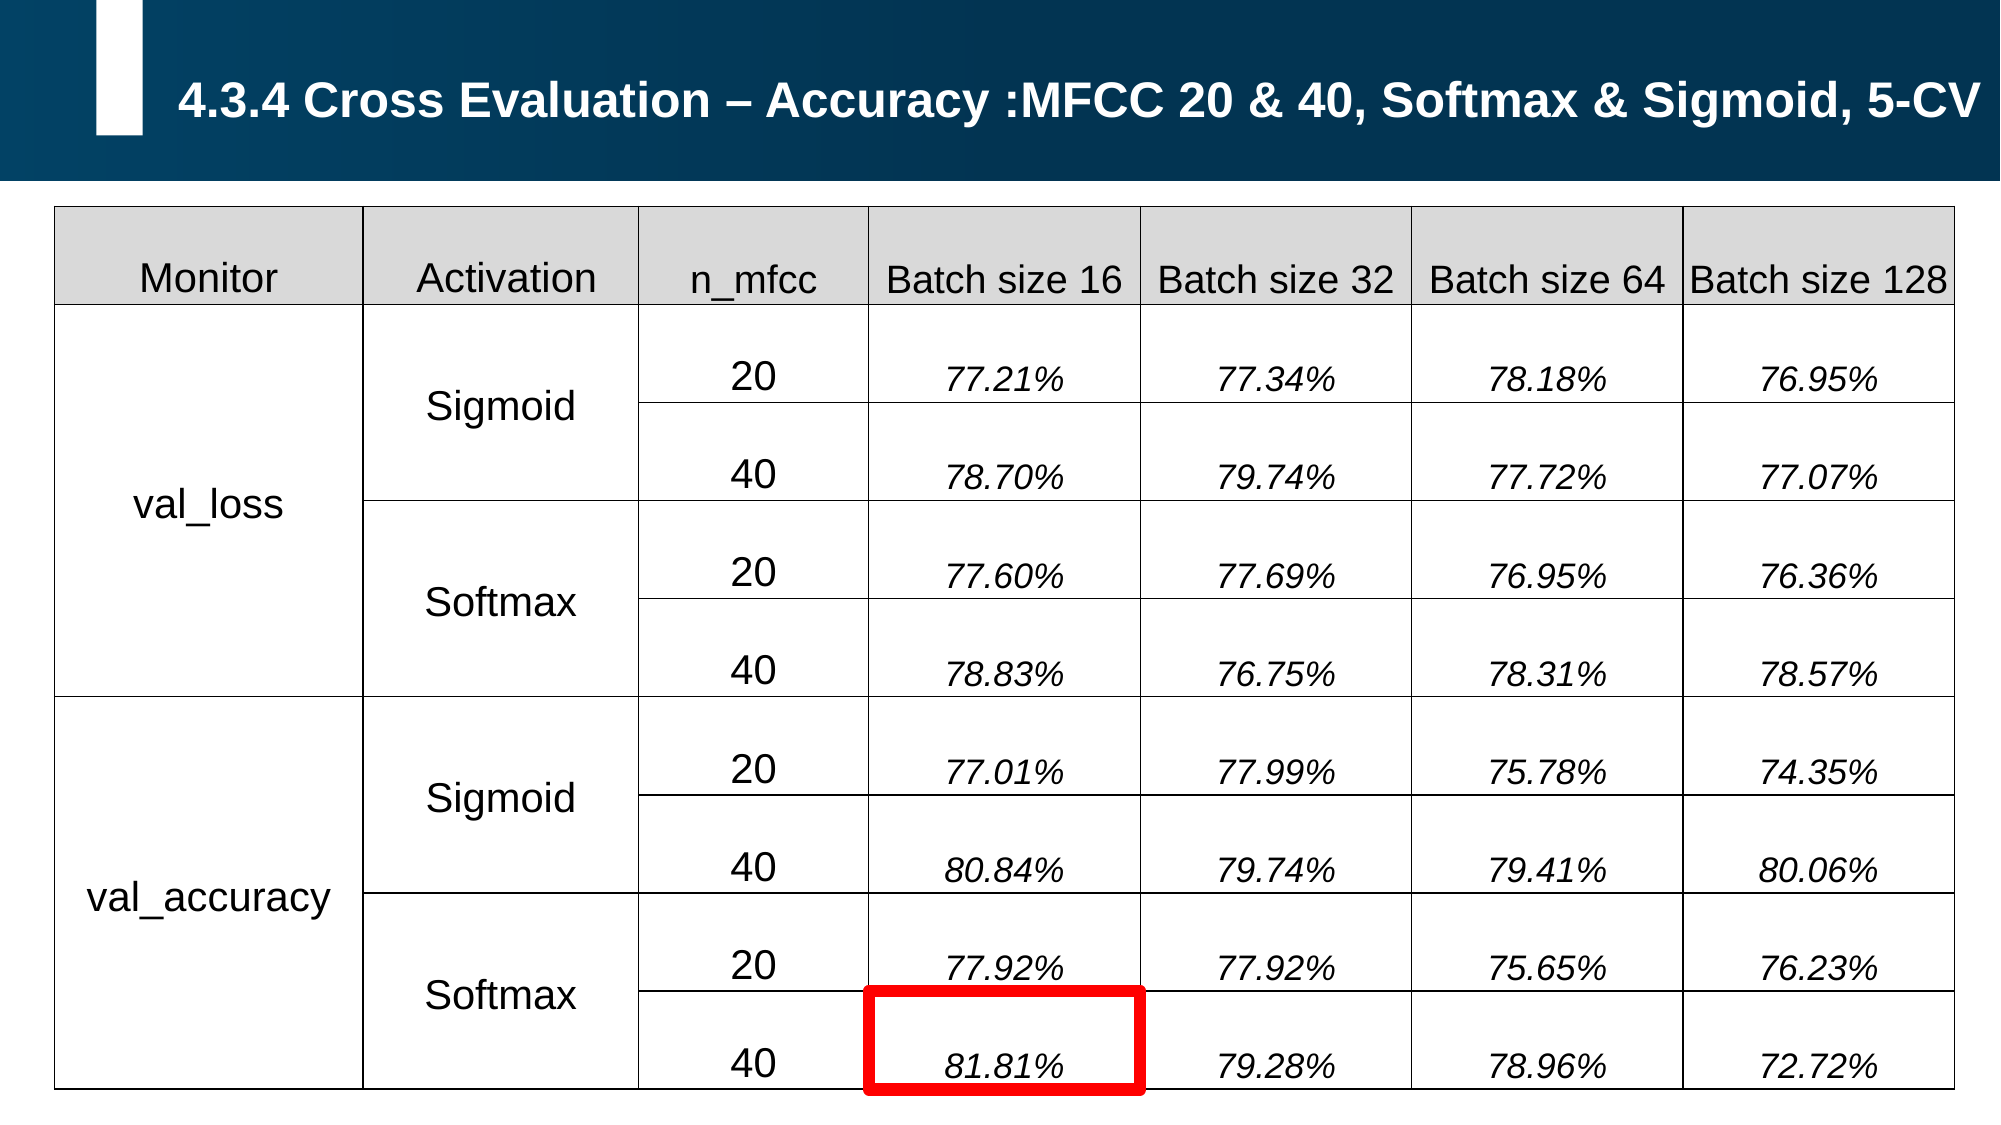

4.3.4 Cross Evaluation – Accuracy :MFCC 20 & 40, Softmax & Sigmoid, 5-CV
| Monitor | Activation | n\_mfcc | Batch size 16 | Batch size 32 | Batch size 64 | Batch size 128 |
| --- | --- | --- | --- | --- | --- | --- |
| val\_loss | Sigmoid | 20 | 77.21% | 77.34% | 78.18% | 76.95% |
|  |  | 40 | 78.70% | 79.74% | 77.72% | 77.07% |
|  | Softmax | 20 | 77.60% | 77.69% | 76.95% | 76.36% |
|  |  | 40 | 78.83% | 76.75% | 78.31% | 78.57% |
| val\_accuracy | Sigmoid | 20 | 77.01% | 77.99% | 75.78% | 74.35% |
|  |  | 40 | 80.84% | 79.74% | 79.41% | 80.06% |
|  | Softmax | 20 | 77.92% | 77.92% | 75.65% | 76.23% |
|  |  | 40 | 81.81% | 79.28% | 78.96% | 72.72% |